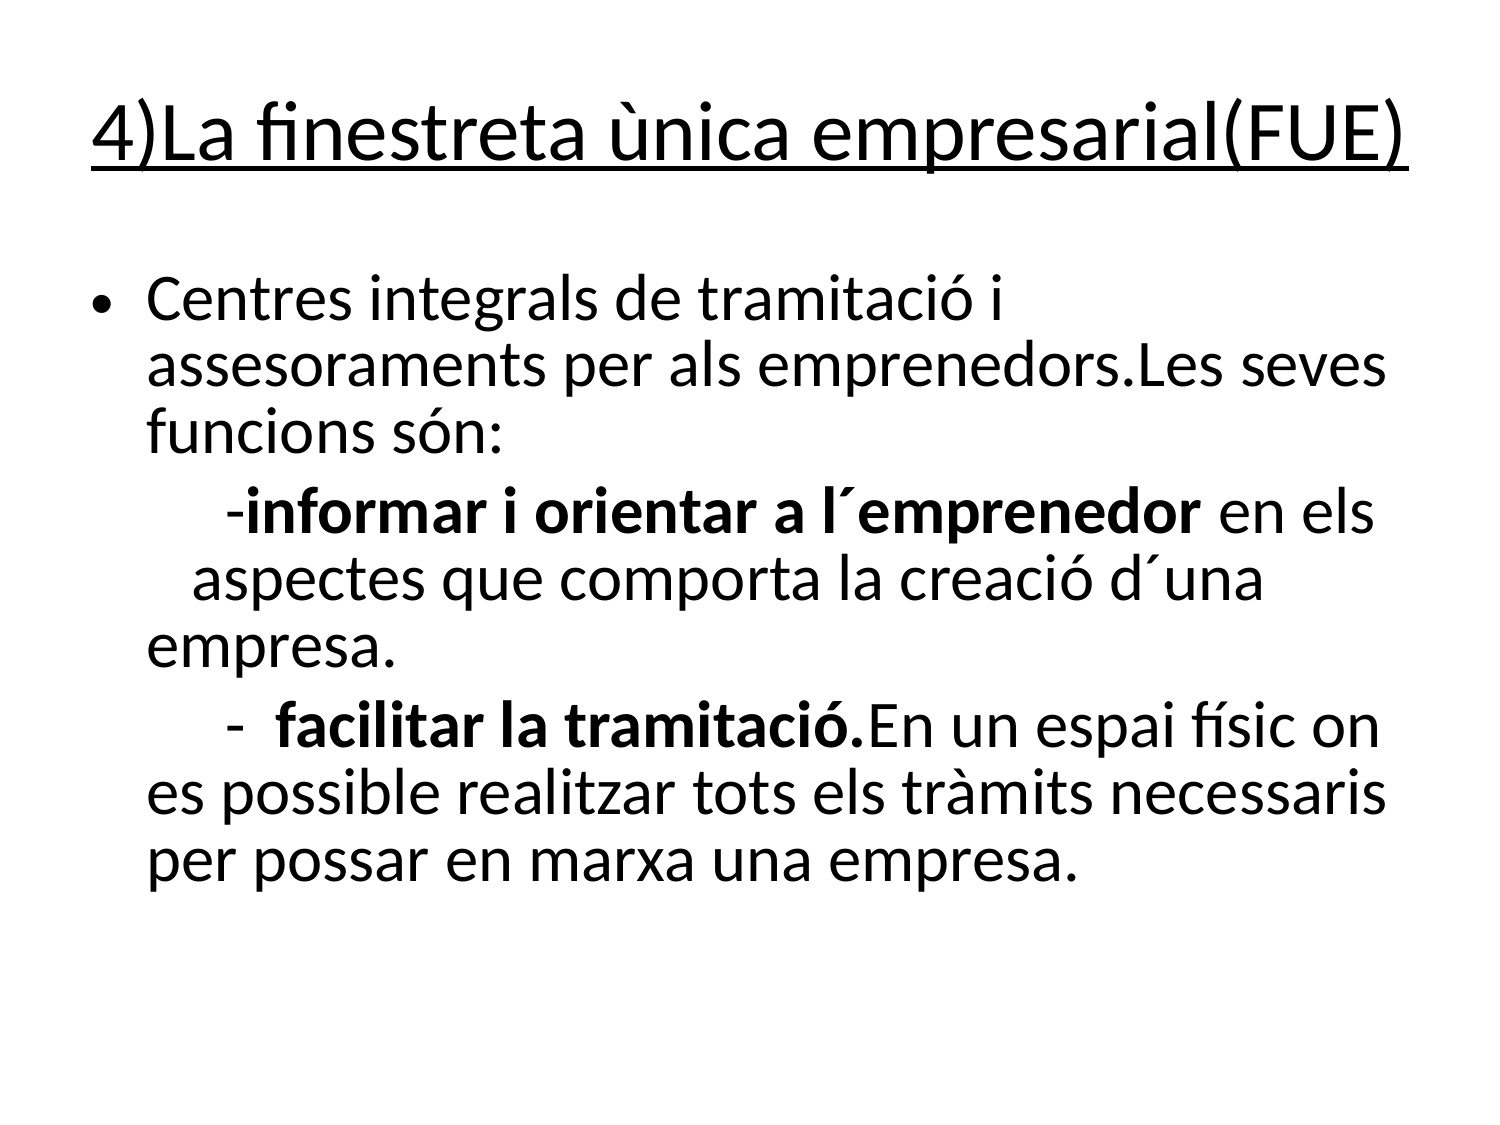

# 4)La finestreta ùnica empresarial(FUE)
Centres integrals de tramitació i assesoraments per als emprenedors.Les seves funcions són:
         -informar i orientar a l´emprenedor en els      aspectes que comporta la creació d´una empresa.
         -  facilitar la tramitació.En un espai físic on es possible realitzar tots els tràmits necessaris per possar en marxa una empresa.